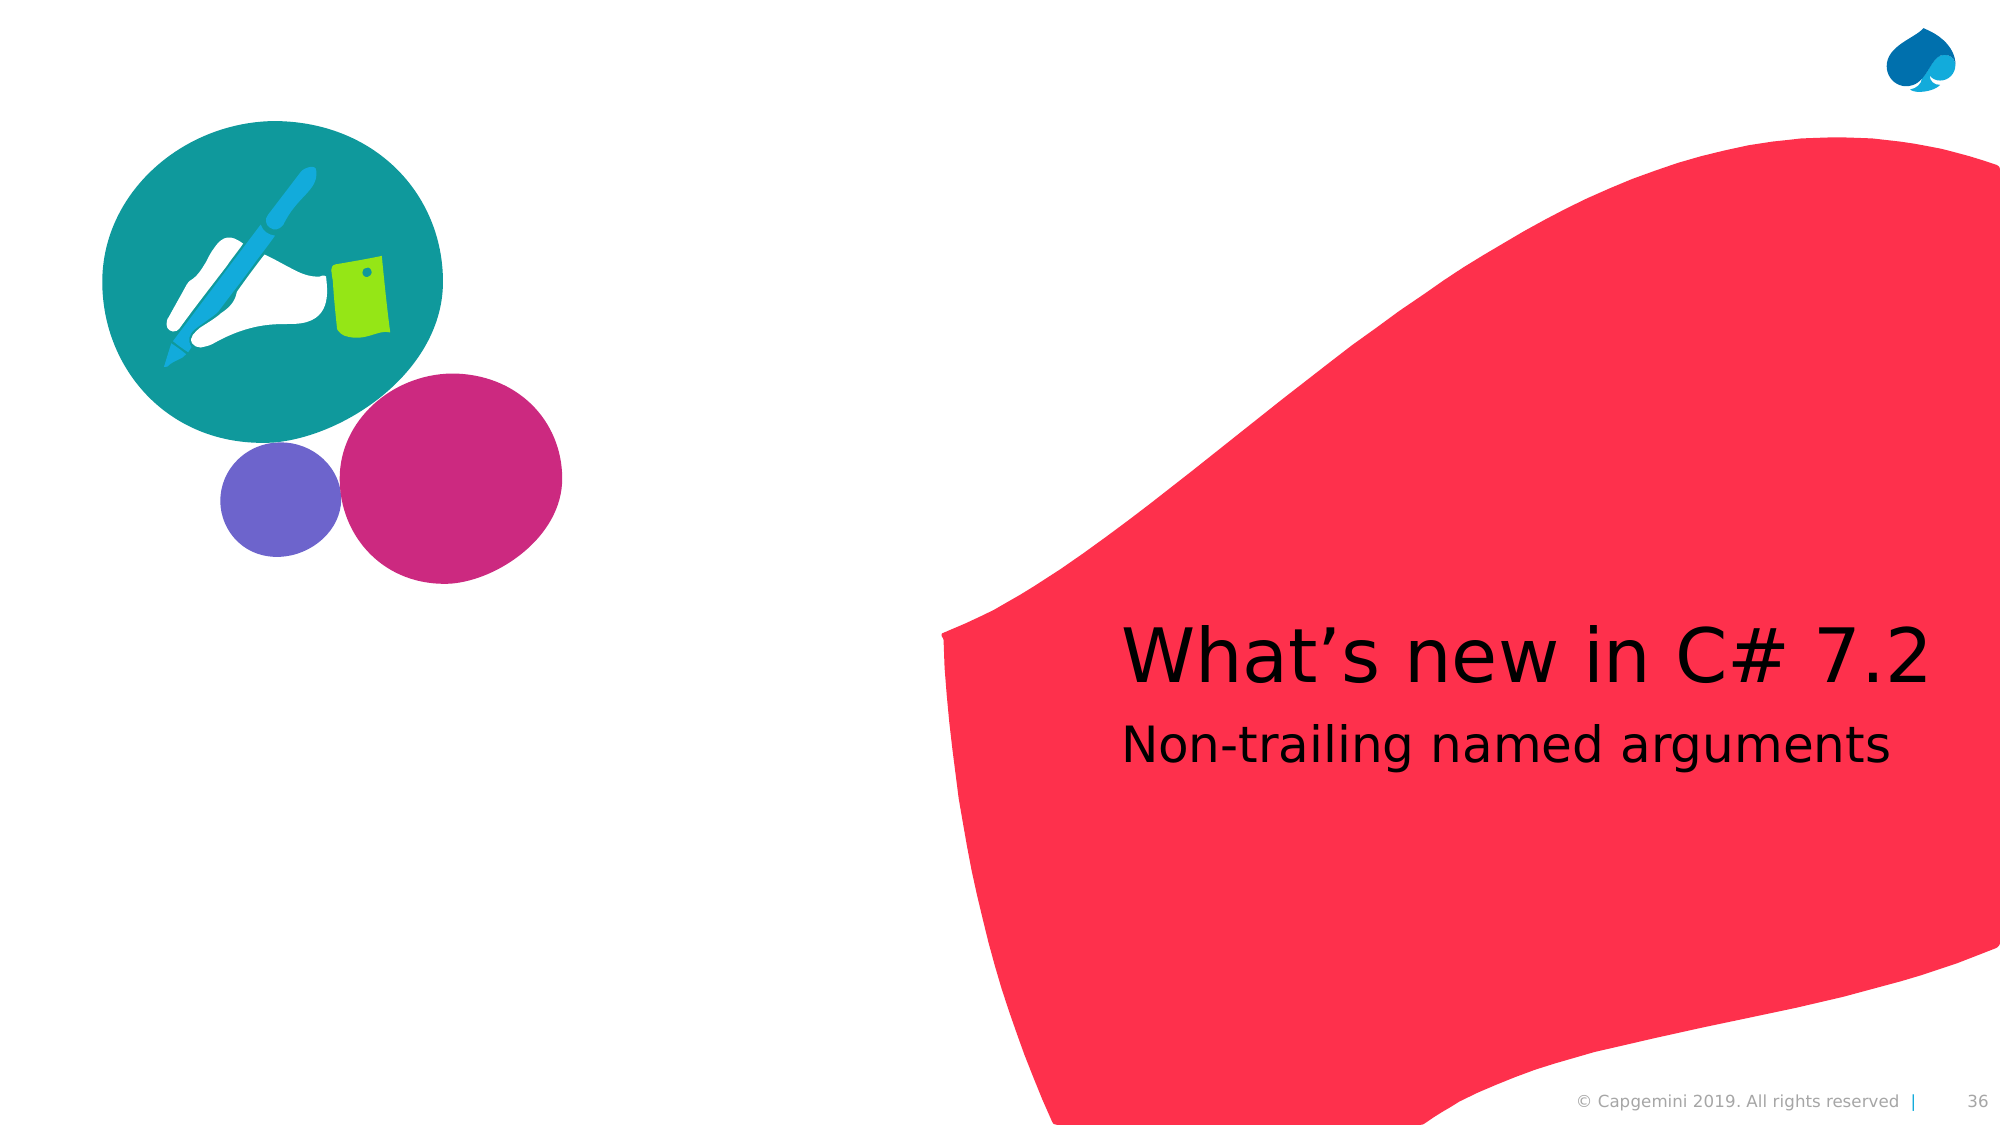

What’s new in C# 7.2
Non-trailing named arguments